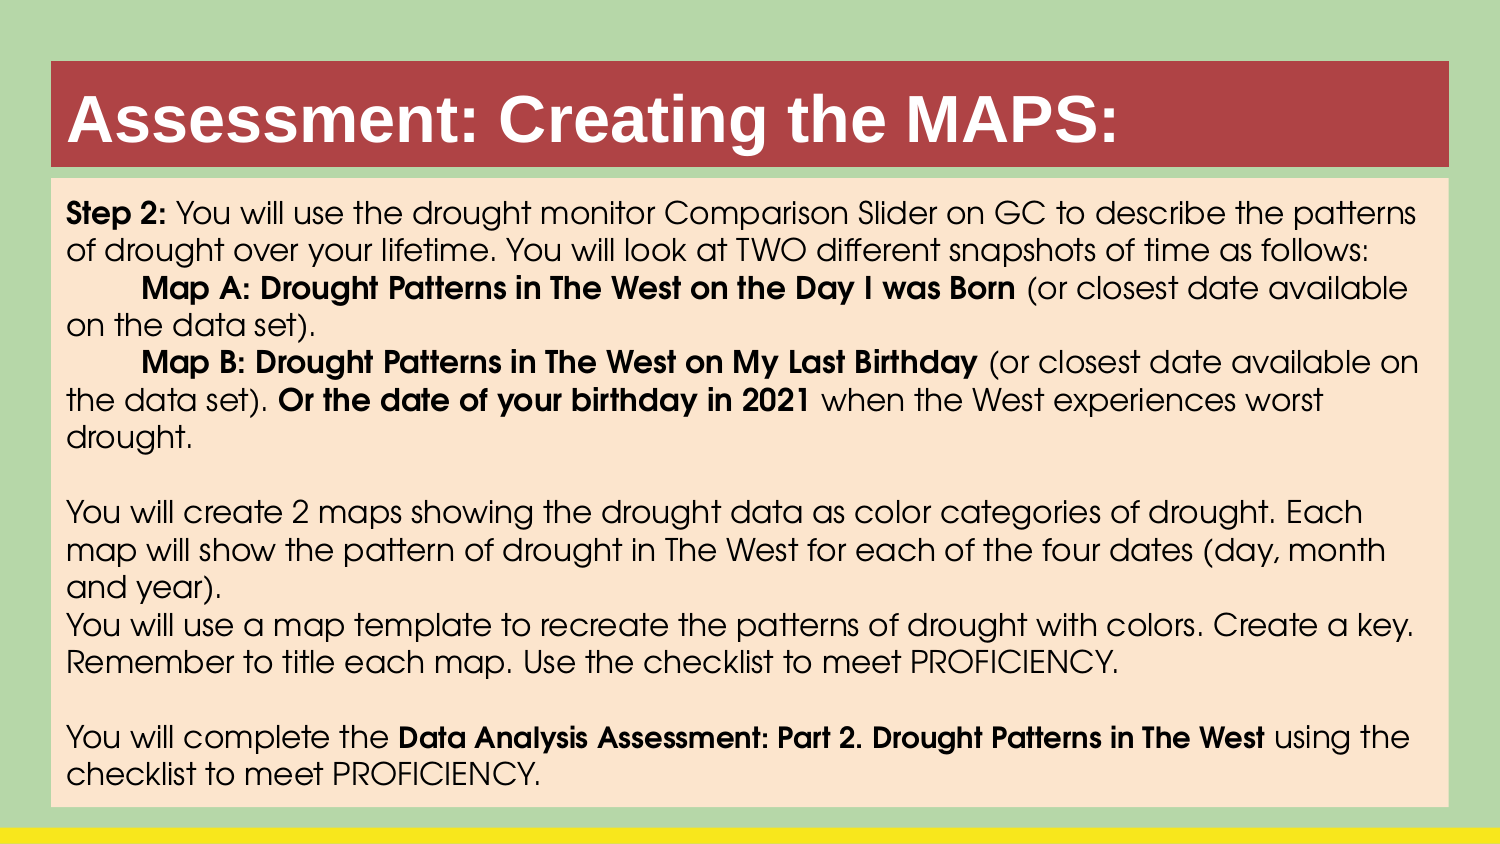

# Assessment: Creating the MAPS:
Step 2: You will use the drought monitor Comparison Slider on GC to describe the patterns of drought over your lifetime. You will look at TWO different snapshots of time as follows:
Map A: Drought Patterns in The West on the Day I was Born (or closest date available on the data set).
Map B: Drought Patterns in The West on My Last Birthday (or closest date available on the data set). Or the date of your birthday in 2021 when the West experiences worst drought.

You will create 2 maps showing the drought data as color categories of drought. Each map will show the pattern of drought in The West for each of the four dates (day, month and year).
You will use a map template to recreate the patterns of drought with colors. Create a key. Remember to title each map. Use the checklist to meet PROFICIENCY.

You will complete the Data Analysis Assessment: Part 2. Drought Patterns in The West using the checklist to meet PROFICIENCY.